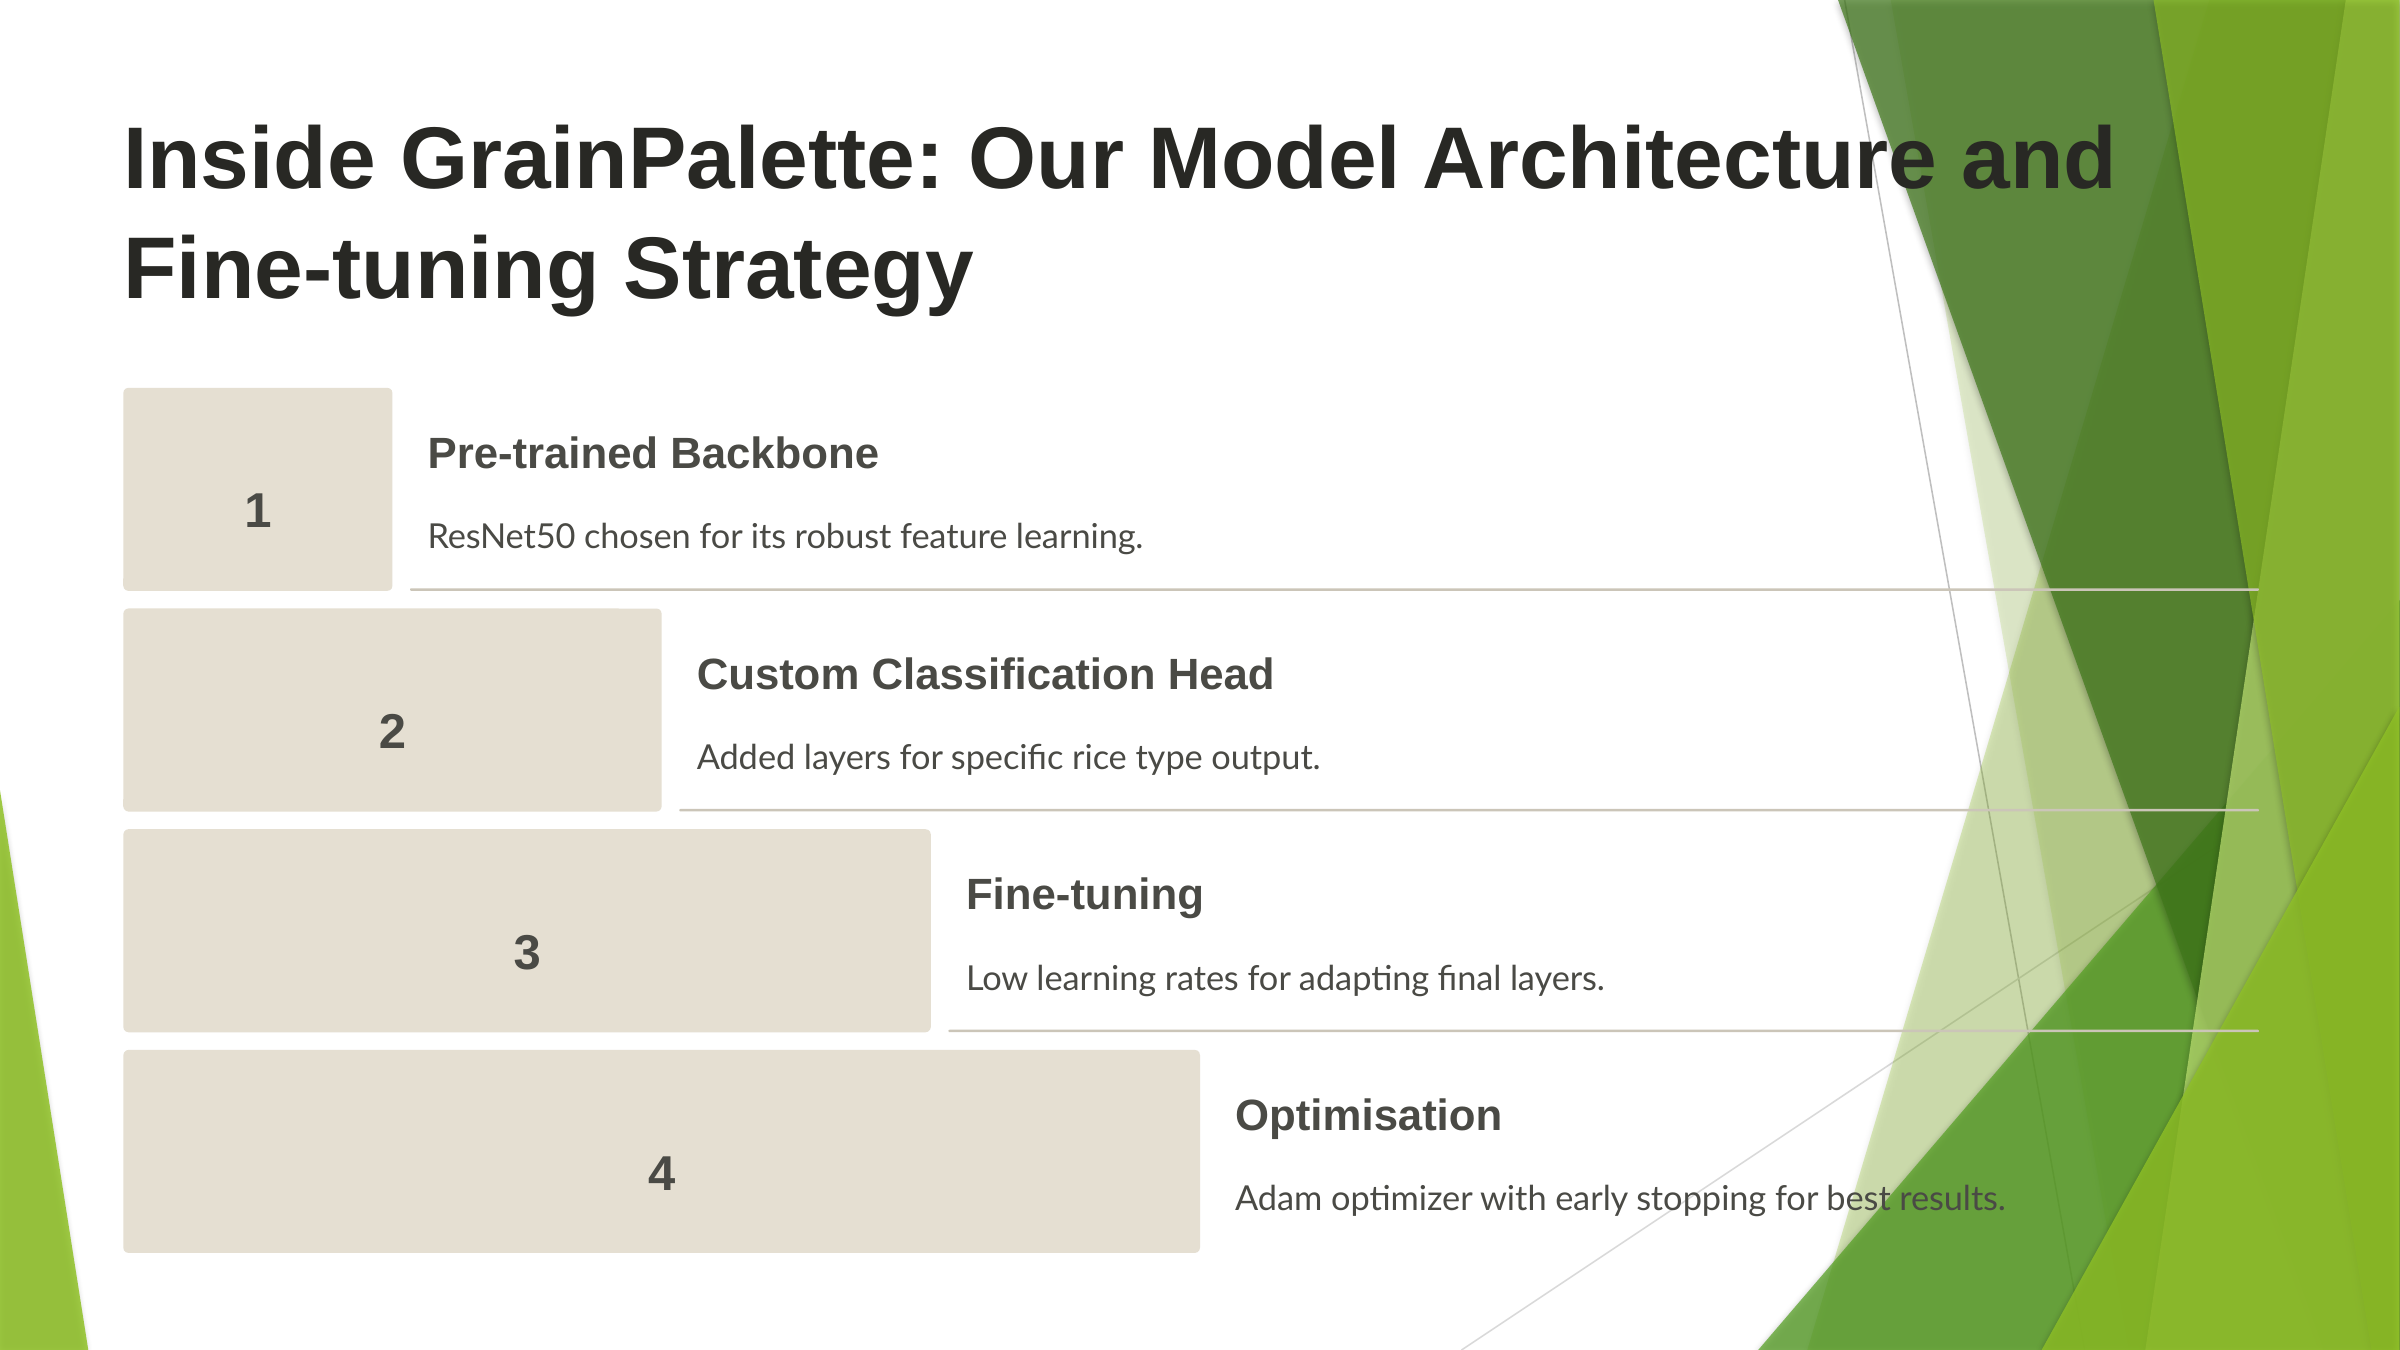

Inside GrainPalette: Our Model Architecture and Fine-tuning Strategy

Pre-trained Backbone
1
ResNet50 chosen for its robust feature learning.

Custom Classification Head
2
Added layers for specific rice type output.

Fine-tuning
3
Low learning rates for adapting final layers.

Optimisation
4
Adam optimizer with early stopping for best results.